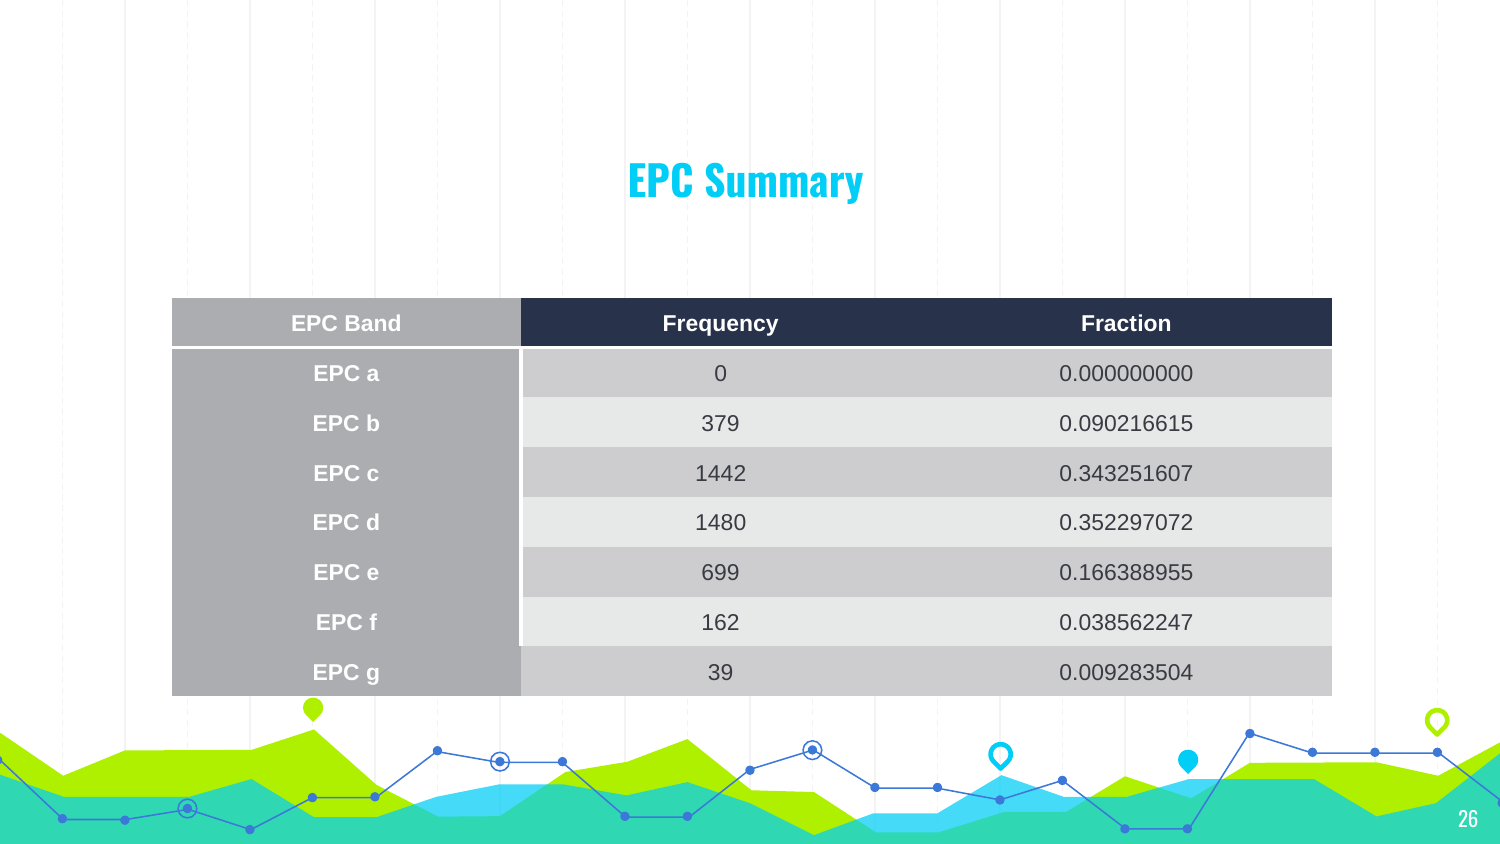

# EPC Summary
| EPC Band | Frequency | Fraction |
| --- | --- | --- |
| EPC a | 0 | 0.000000000 |
| EPC b | 379 | 0.090216615 |
| EPC c | 1442 | 0.343251607 |
| EPC d | 1480 | 0.352297072 |
| EPC e | 699 | 0.166388955 |
| EPC f | 162 | 0.038562247 |
| EPC g | 39 | 0.009283504 |
26